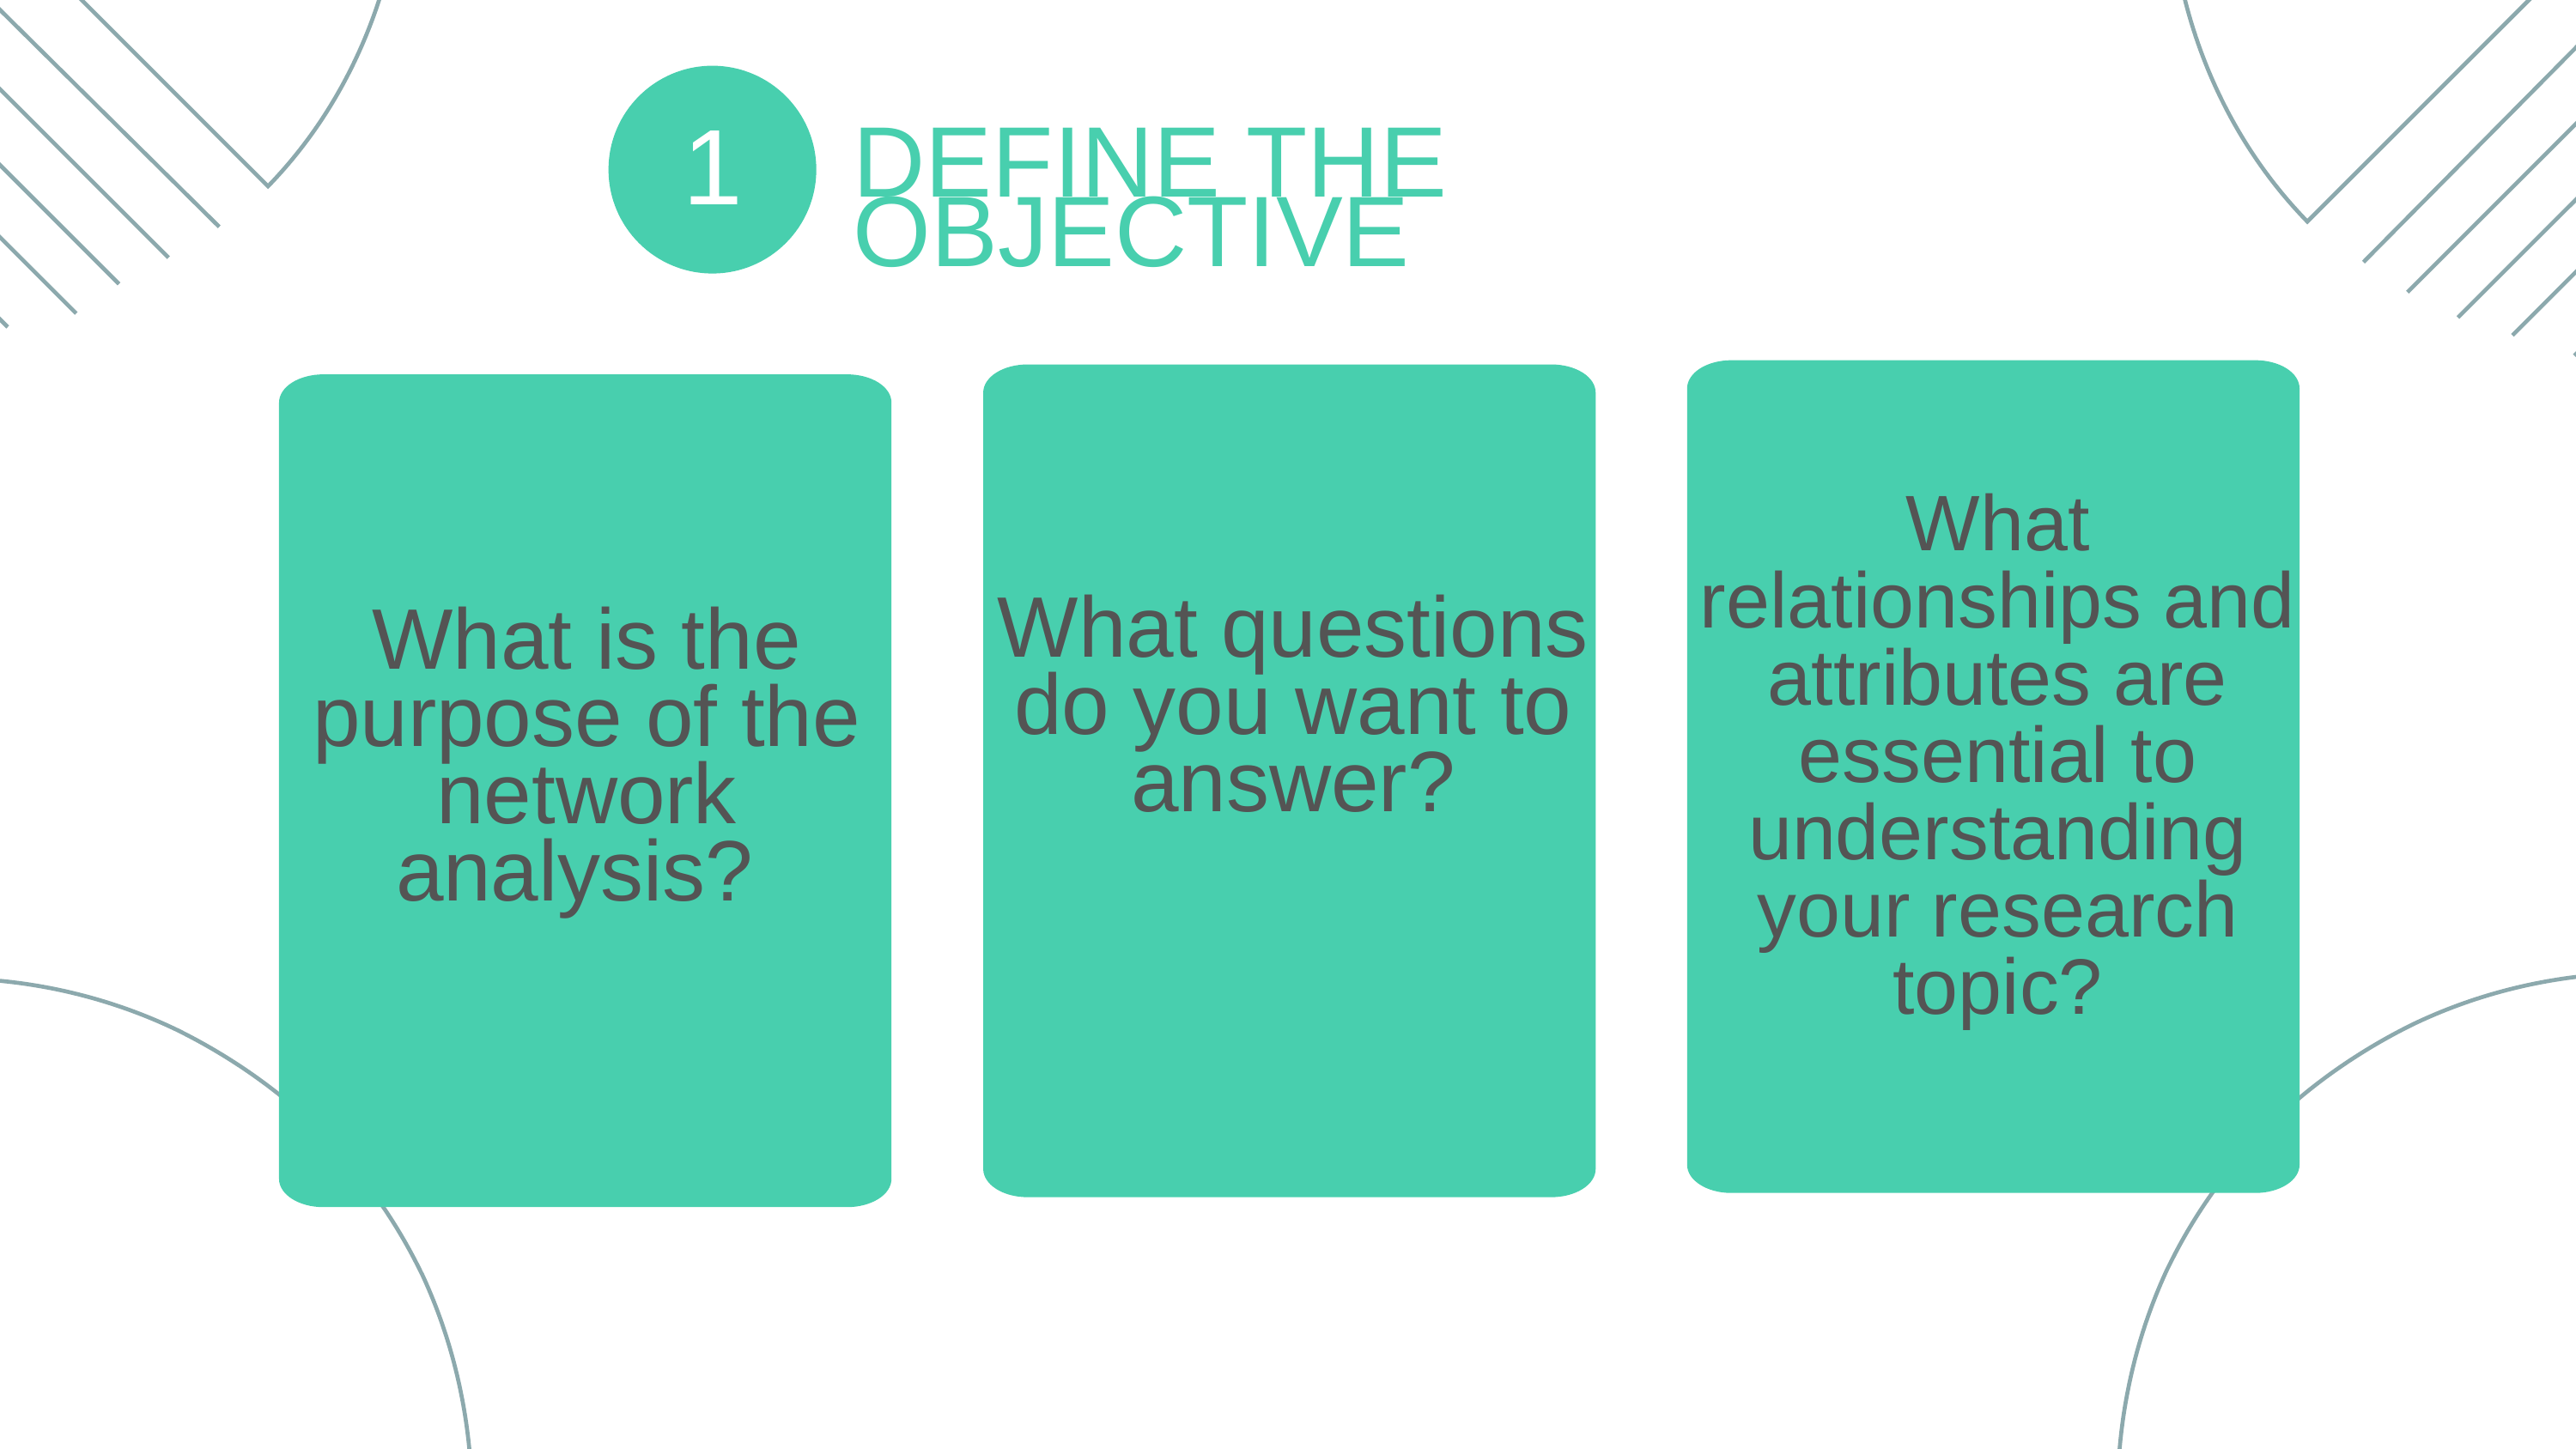

DEFINE THE OBJECTIVE
1

What relationships and attributes are essential to understanding your research topic?
What questions do you want to answer?
What is the purpose of the network analysis?